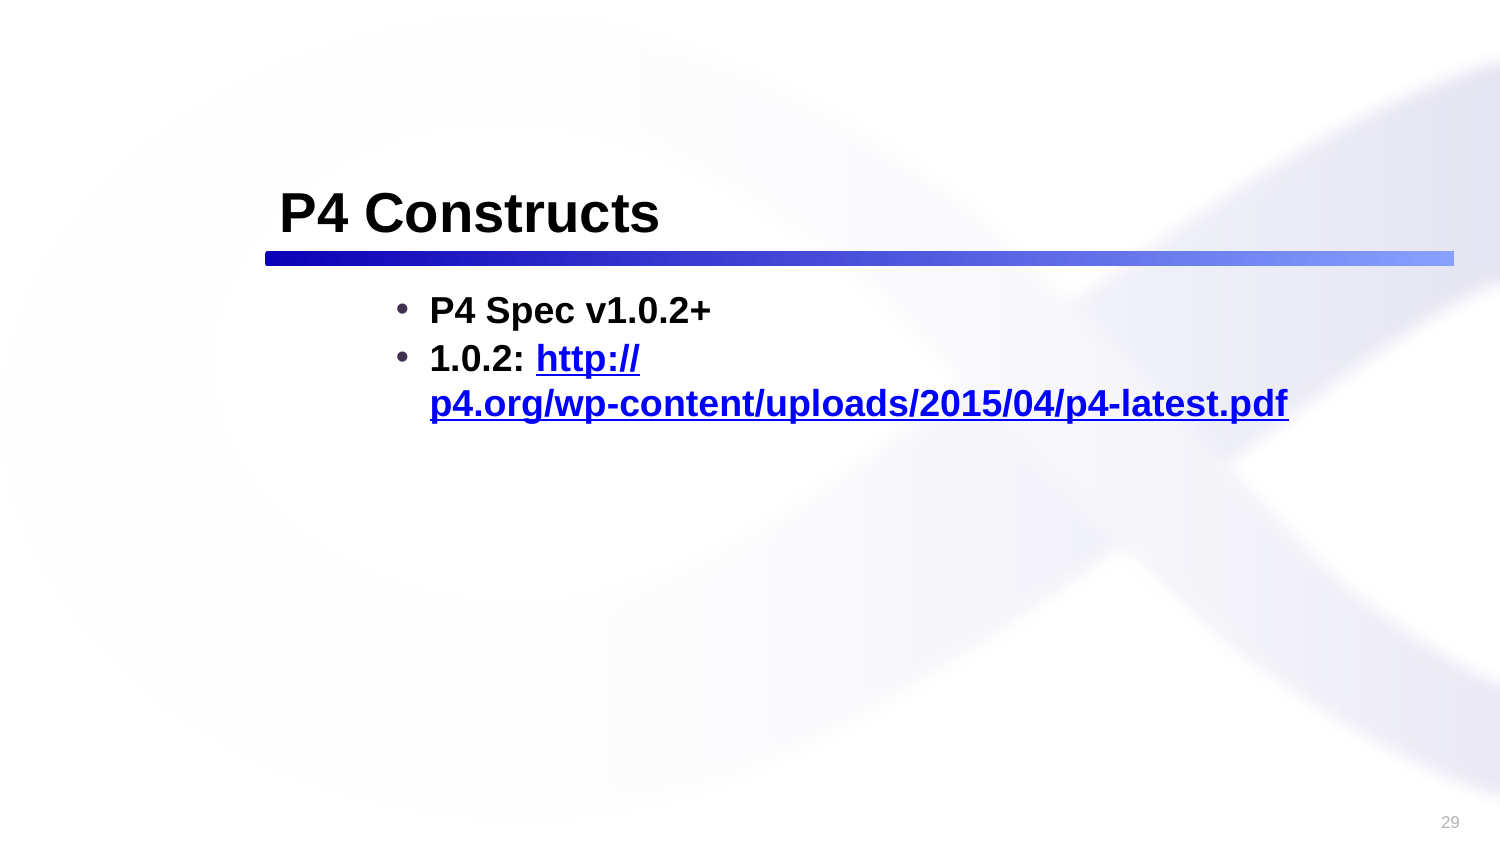

# P4 Constructs
P4 Spec v1.0.2+
1.0.2: http://p4.org/wp-content/uploads/2015/04/p4-latest.pdf

29